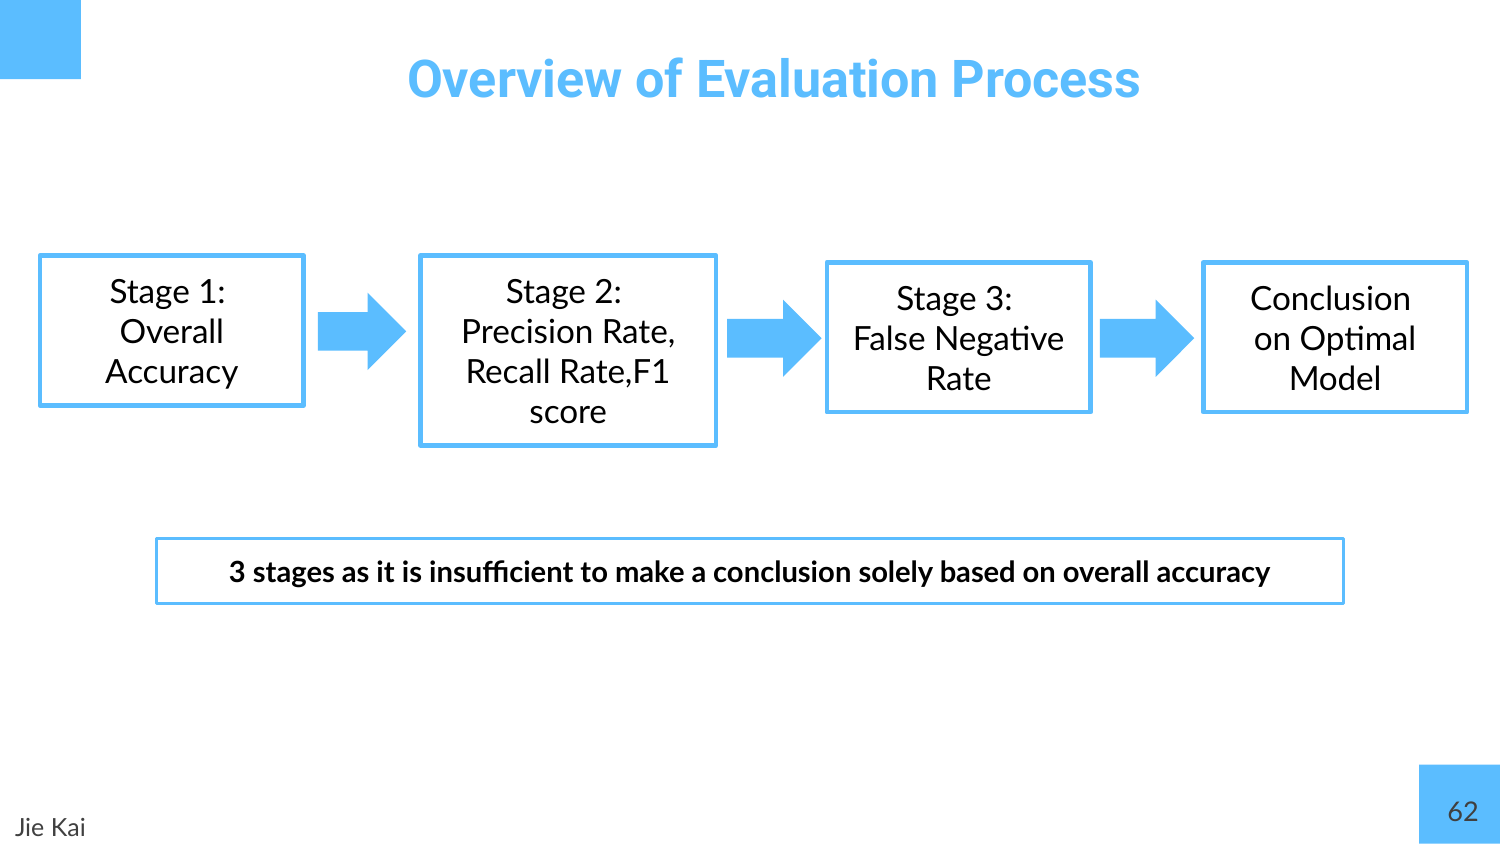

# Overview of Evaluation Process
Stage 1:  Overall Accuracy
Stage 2:  Precision Rate, Recall Rate,F1 score
Conclusion
on Optimal Model
Stage 3:
False Negative Rate

3 stages as it is insufficient to make a conclusion solely based on overall accuracy
62
Jie Kai